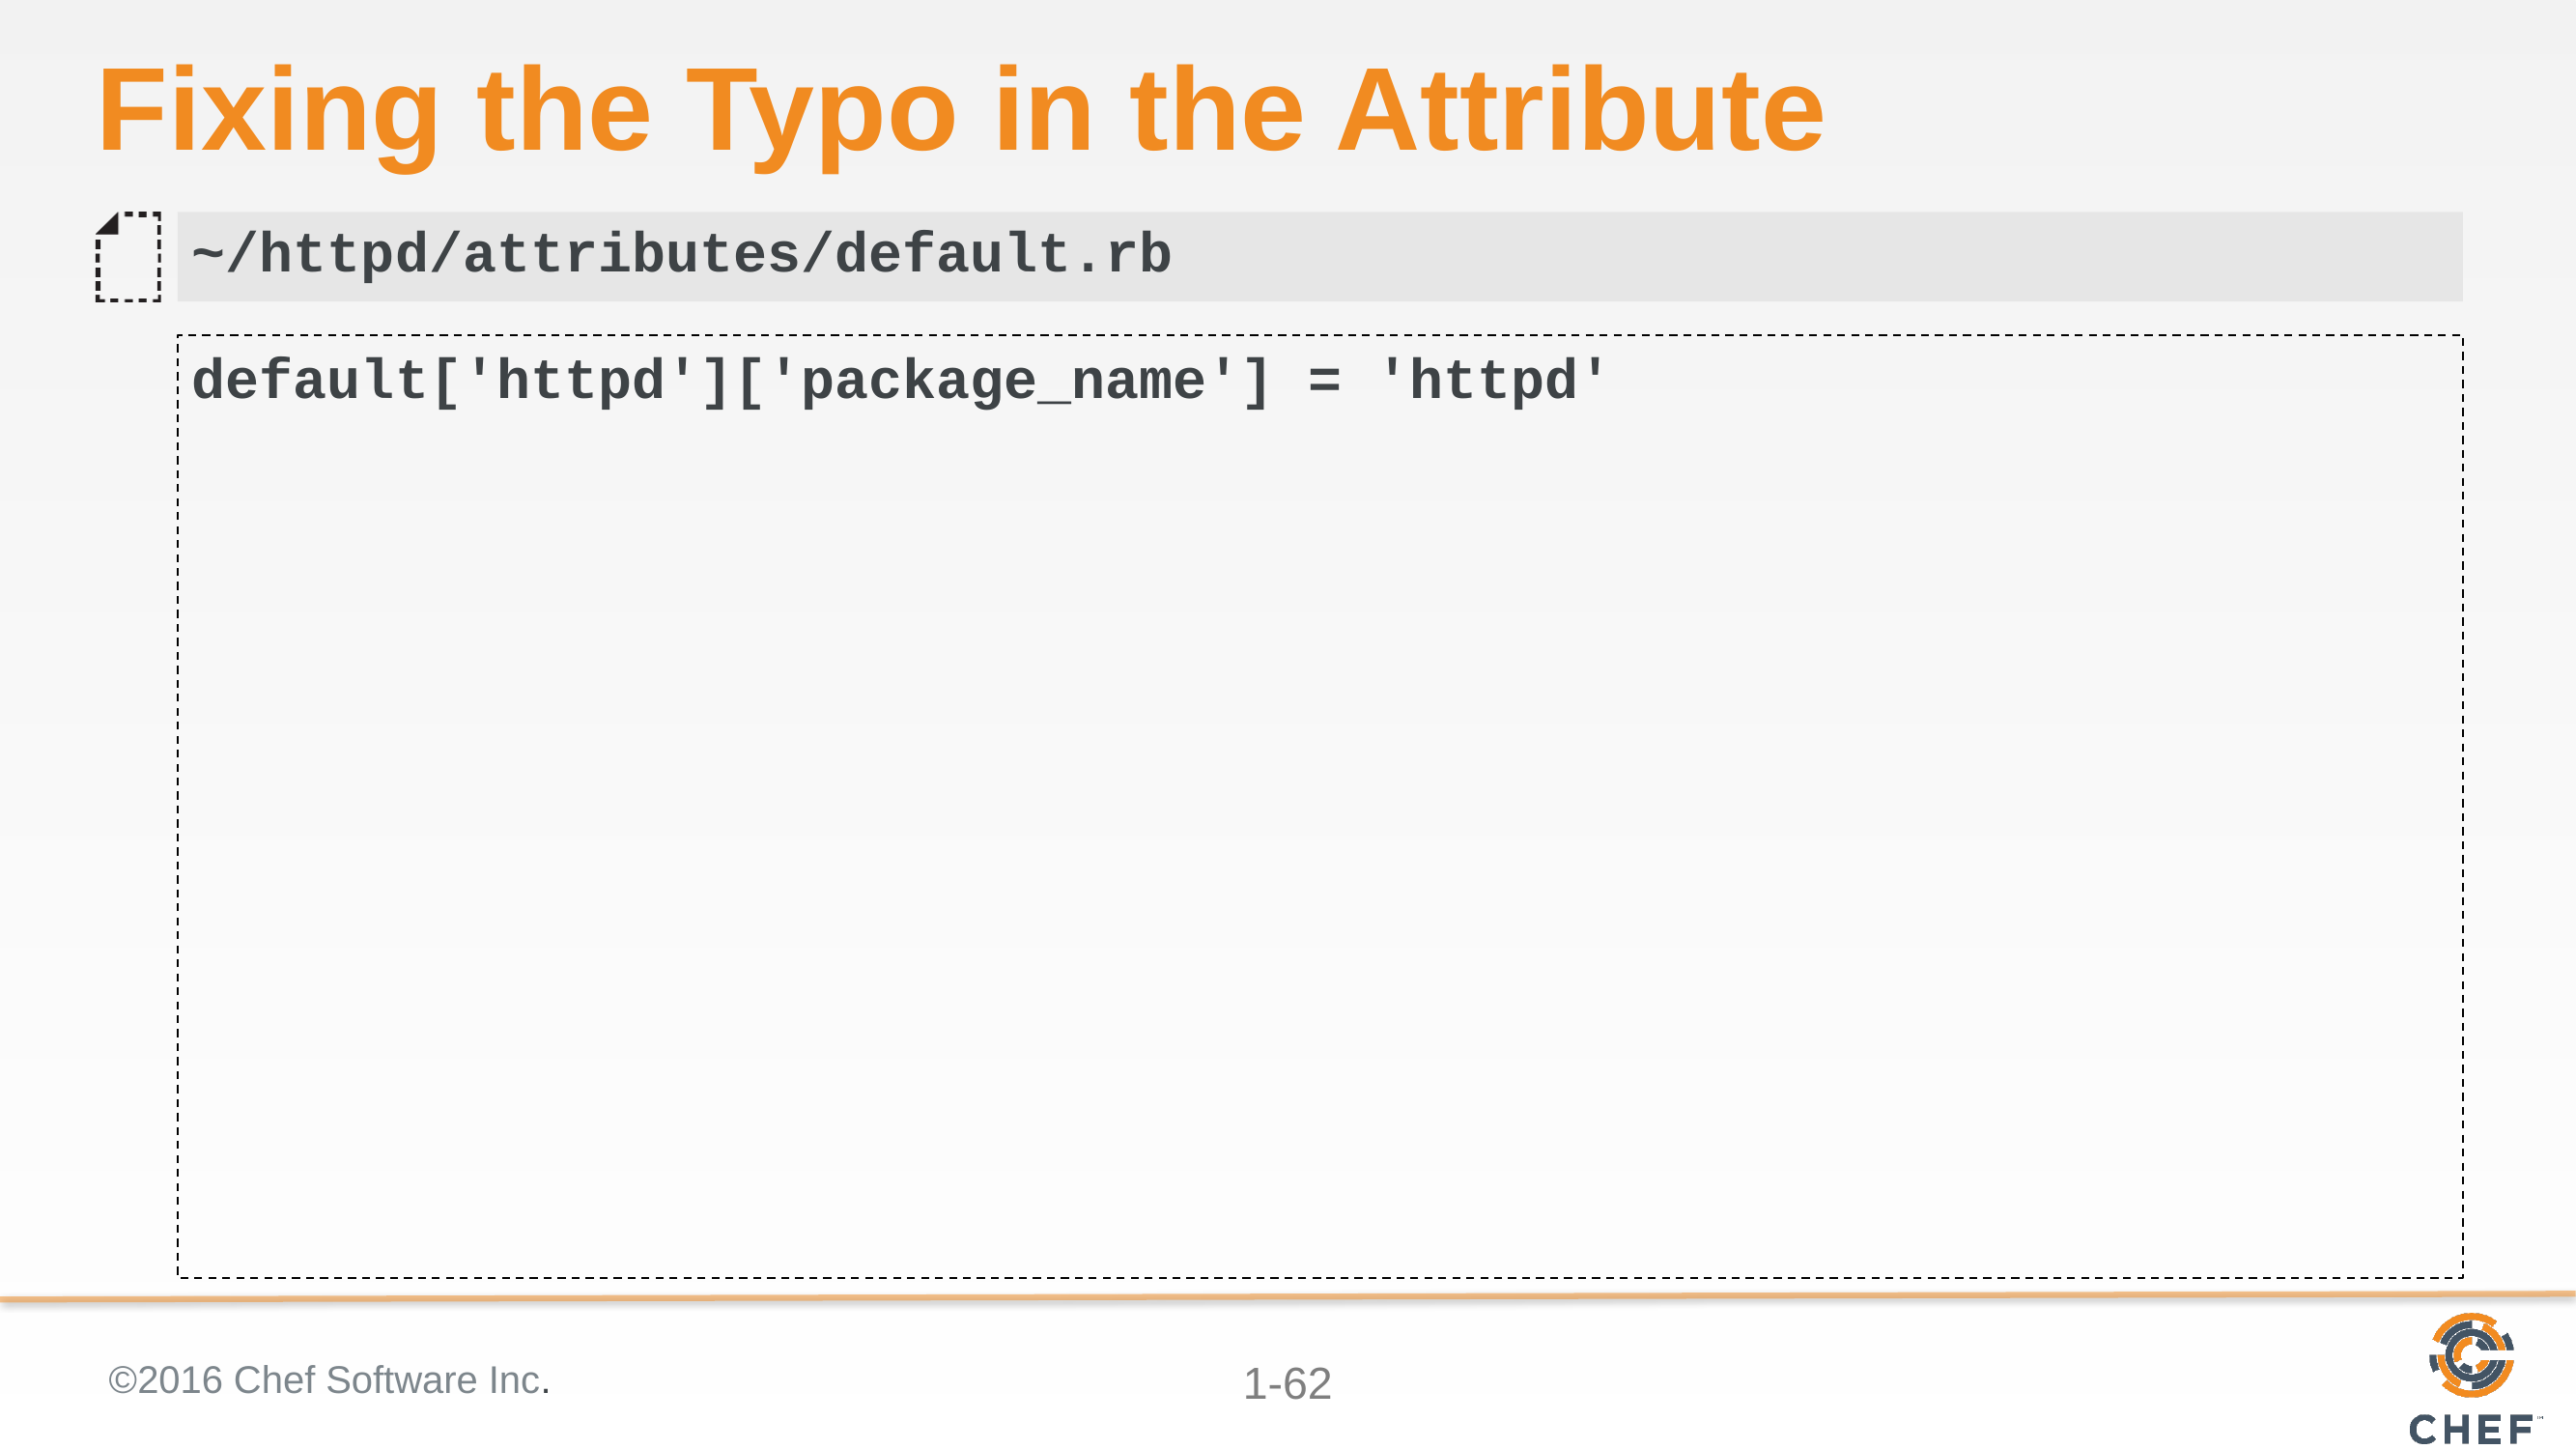

# Fixing the Typo in the Attribute
~/httpd/attributes/default.rb

default['httpd']['package_name'] = 'httpd'